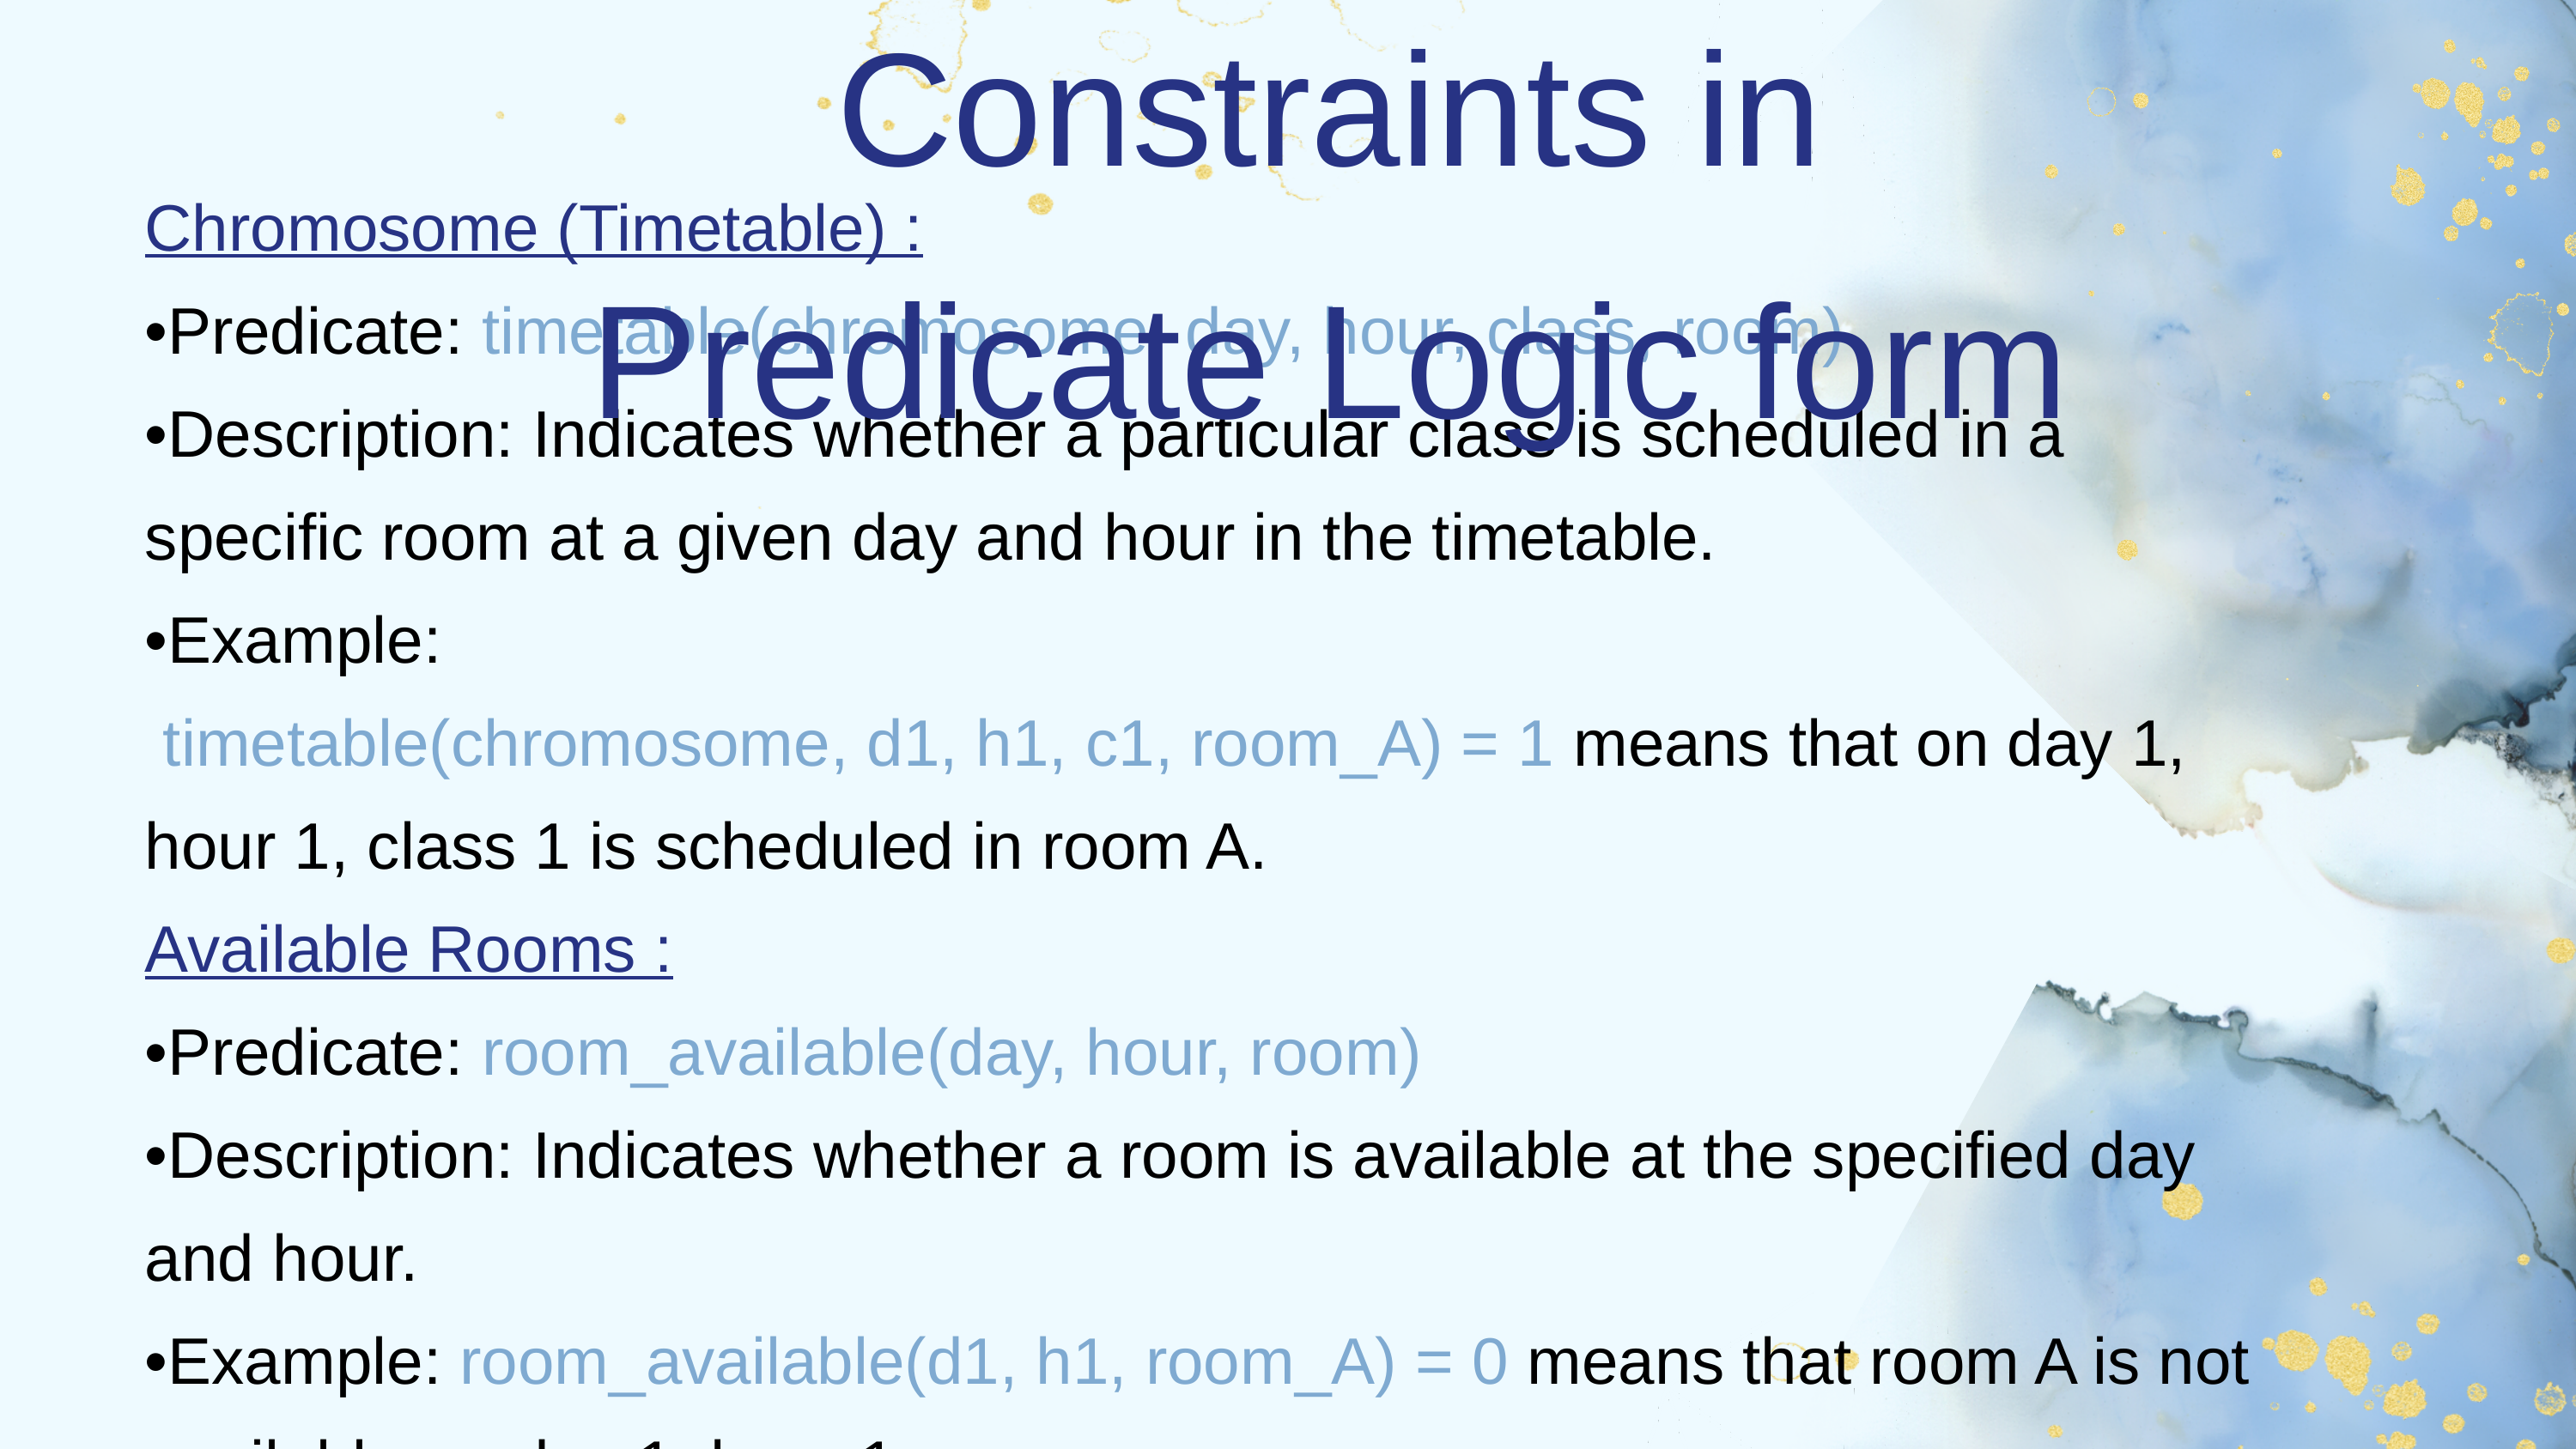

Constraints in Predicate Logic form
Chromosome (Timetable) :
•Predicate: timetable(chromosome, day, hour, class, room)
•Description: Indicates whether a particular class is scheduled in a specific room at a given day and hour in the timetable.
•Example:
 timetable(chromosome, d1, h1, c1, room_A) = 1 means that on day 1, hour 1, class 1 is scheduled in room A.
Available Rooms :
•Predicate: room_available(day, hour, room)
•Description: Indicates whether a room is available at the specified day and hour.
•Example: room_available(d1, h1, room_A) = 0 means that room A is not available on day 1, hour 1.